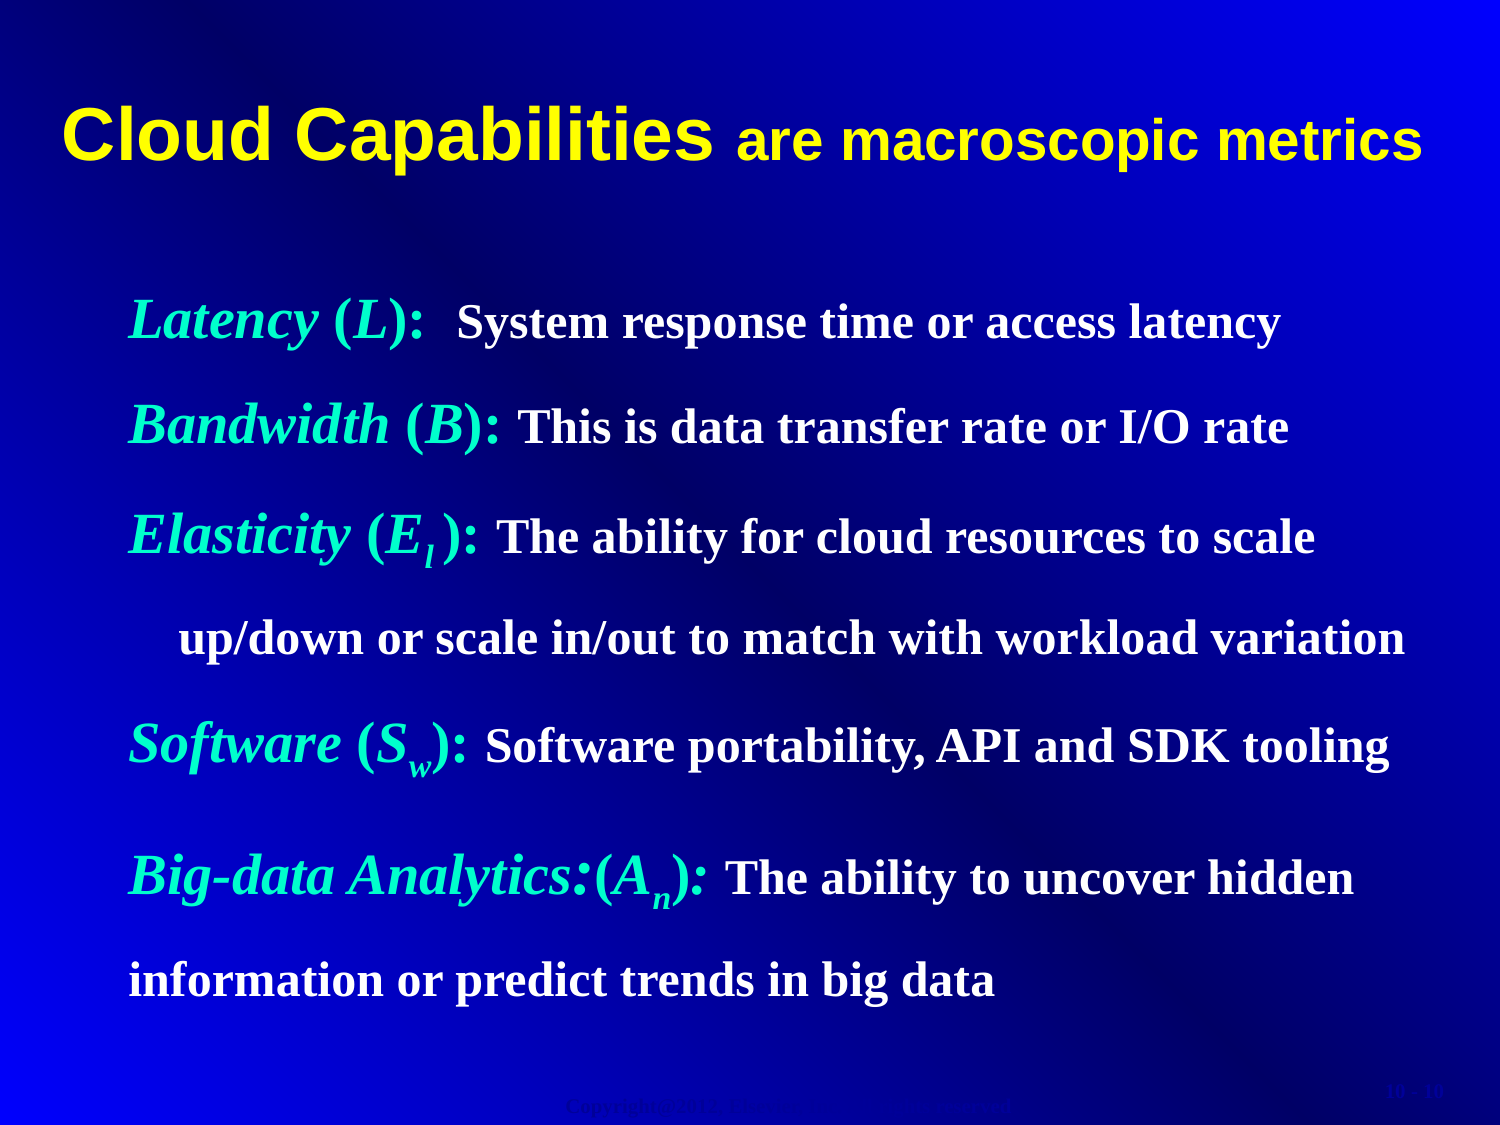

Cloud Capabilities are macroscopic metrics

Latency (L):  System response time or access latency
Bandwidth (B): This is data transfer rate or I/O rate
Elasticity (El ): The ability for cloud resources to scale
    up/down or scale in/out to match with workload variation
Software (Sw): Software portability, API and SDK tooling
Big-data Analytics:(An): The ability to uncover hidden information or predict trends in big data